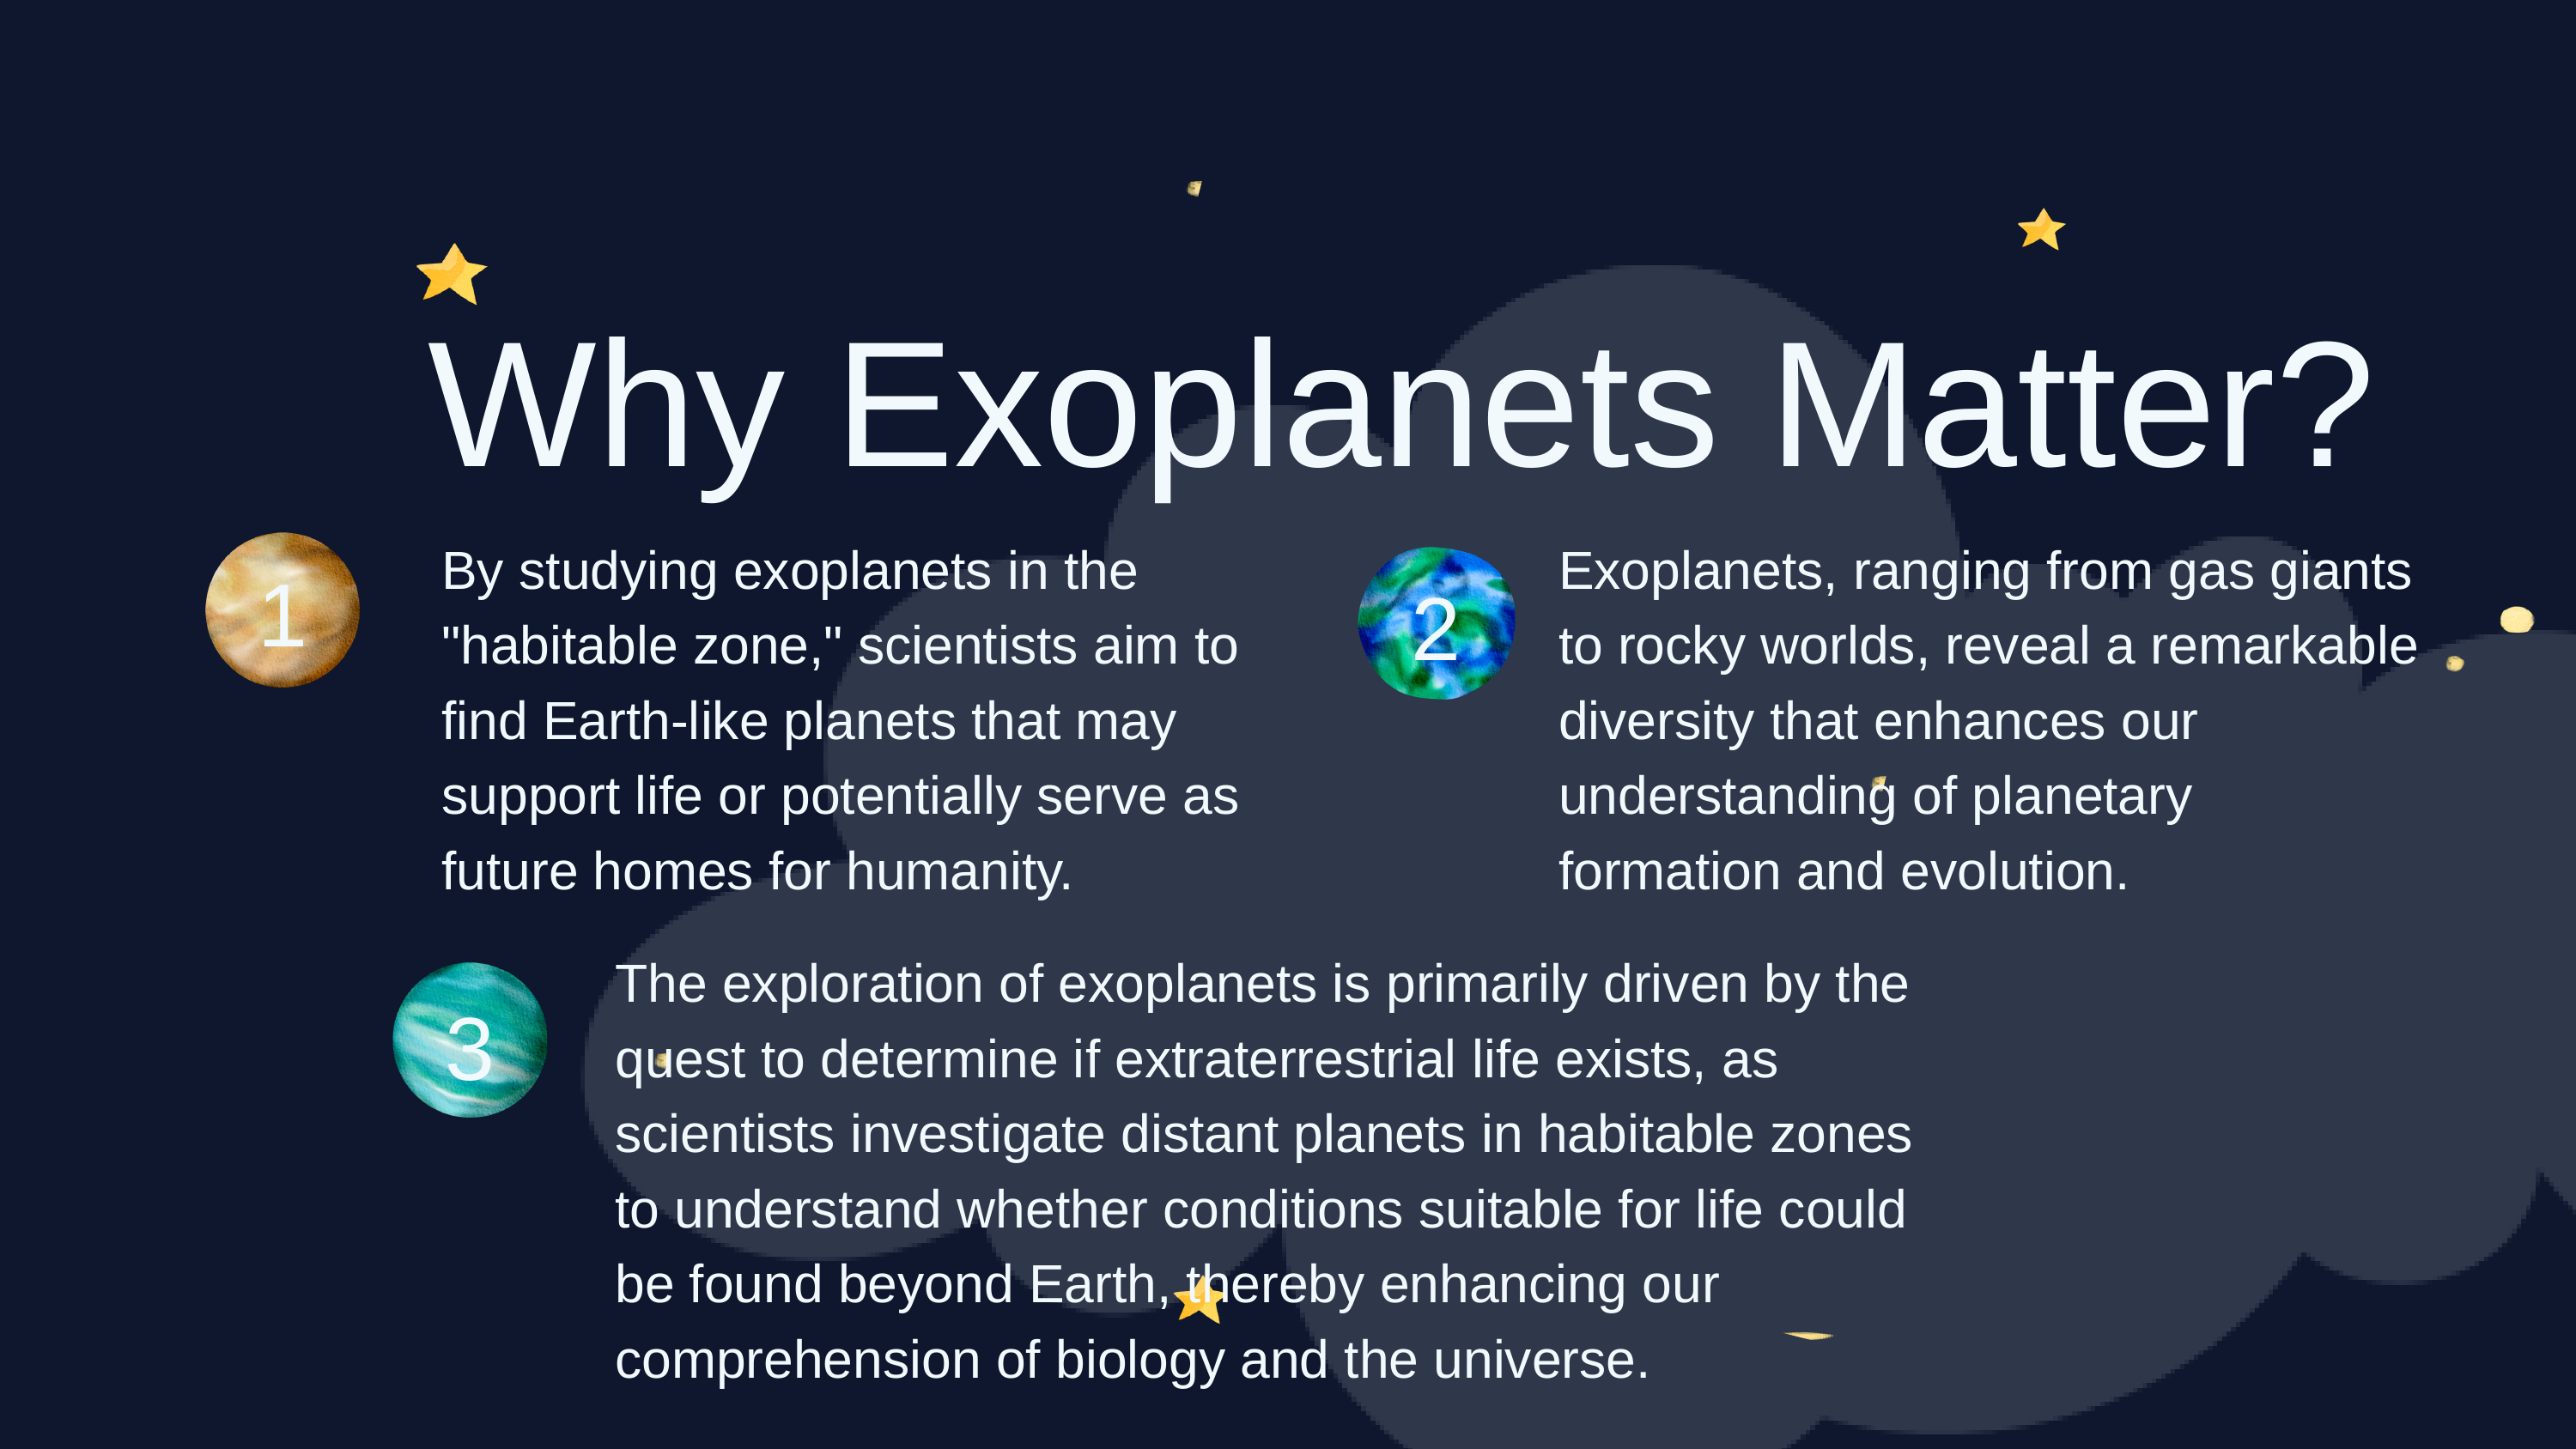

Why Exoplanets Matter?
By studying exoplanets in the "habitable zone," scientists aim to find Earth-like planets that may support life or potentially serve as future homes for humanity.

Exoplanets, ranging from gas giants to rocky worlds, reveal a remarkable diversity that enhances our understanding of planetary formation and evolution.

1

2

The exploration of exoplanets is primarily driven by the quest to determine if extraterrestrial life exists, as scientists investigate distant planets in habitable zones to understand whether conditions suitable for life could be found beyond Earth, thereby enhancing our comprehension of biology and the universe.

3